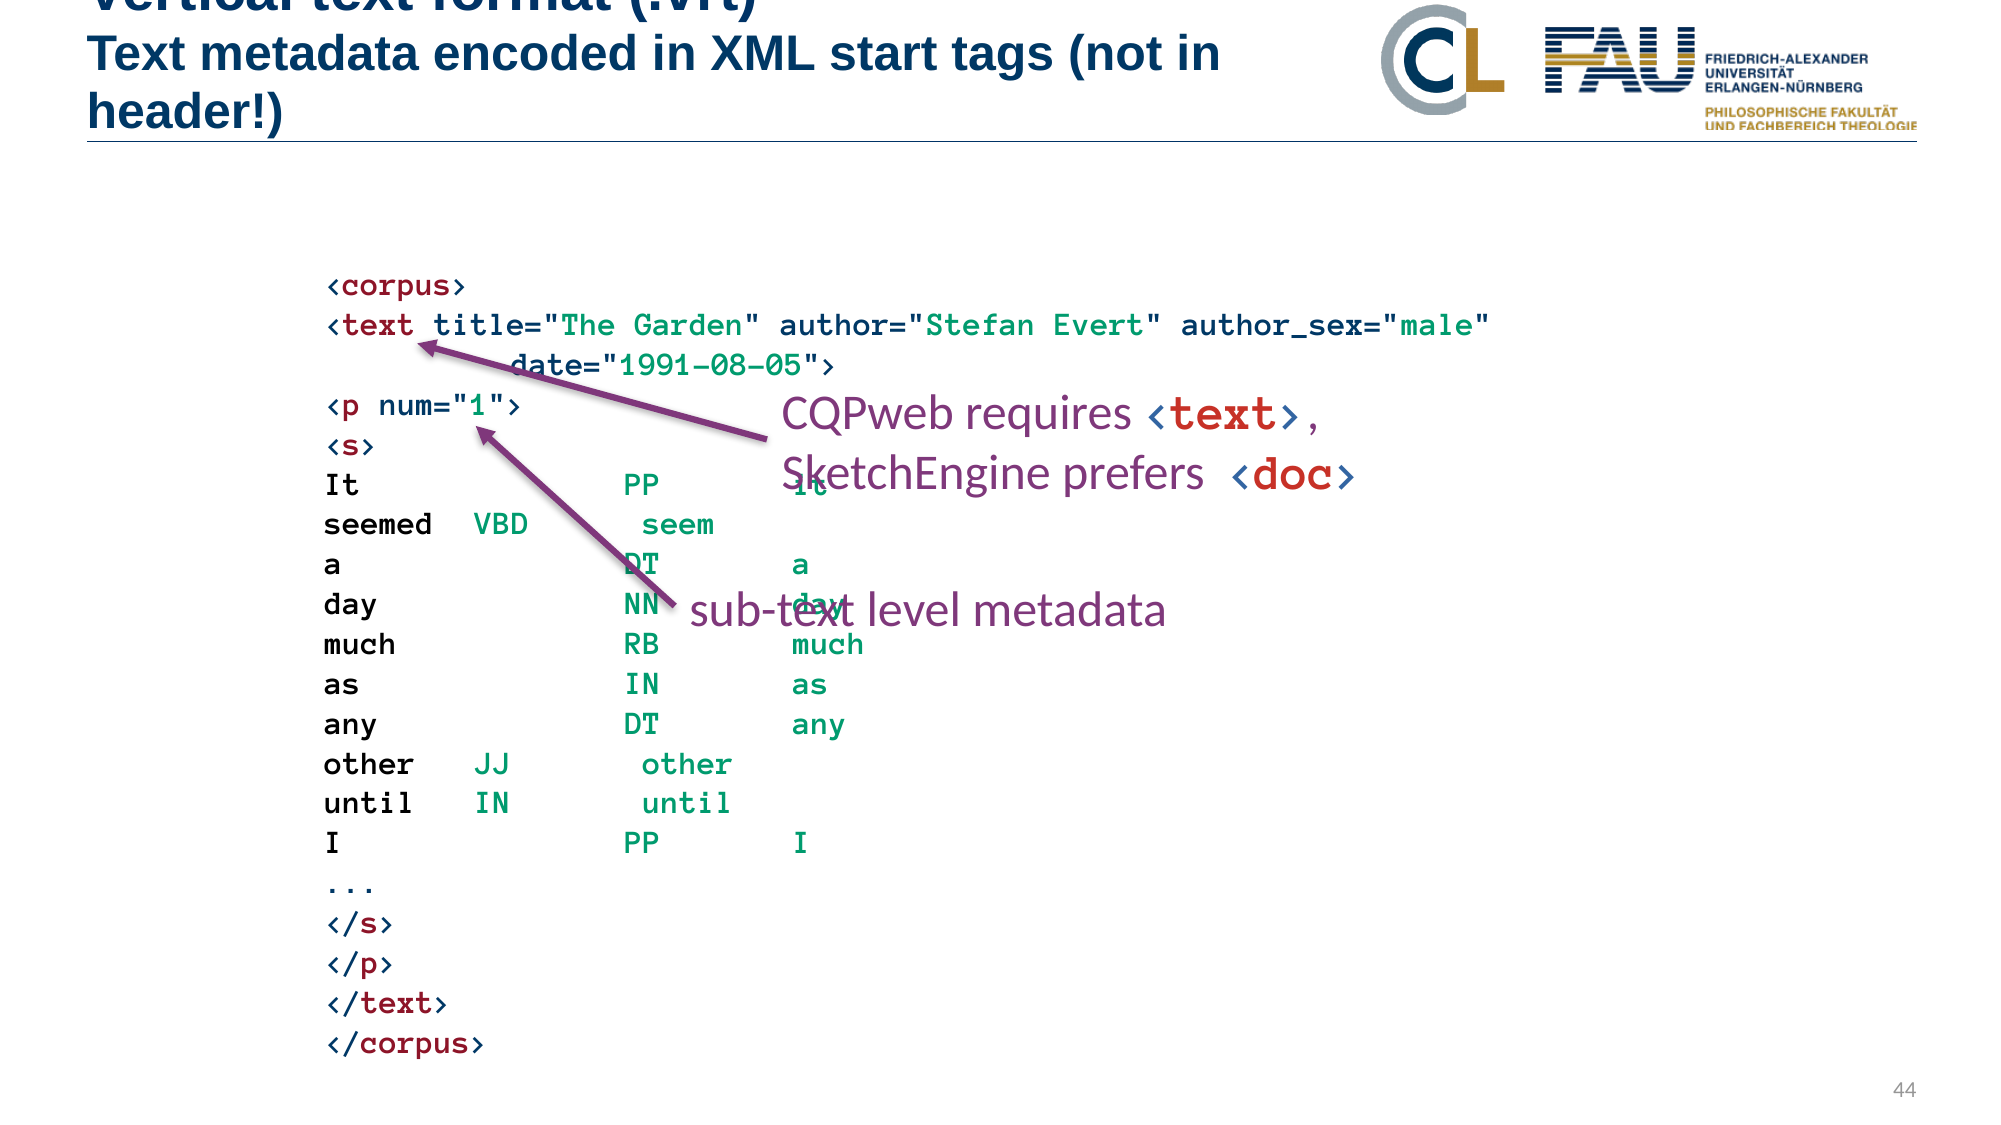

# Vertical text format (.vrt) Text metadata encoded in XML start tags (not in header!)
<corpus>
<text title="The Garden" author="Stefan Evert" author_sex="male"
	  date="1991-08-05">
<p num="1">
<s>
It		PP	 it
seemed	VBD	 seem
a		DT	 a
day		NN	 day
much		RB	 much
as		IN	 as
any		DT	 any
other	JJ	 other
until	IN	 until
I		PP	 I
...
</s>
</p>
</text>
</corpus>
CQPweb requires <text>,
SketchEngine prefers  <doc>
sub-text level metadata
44